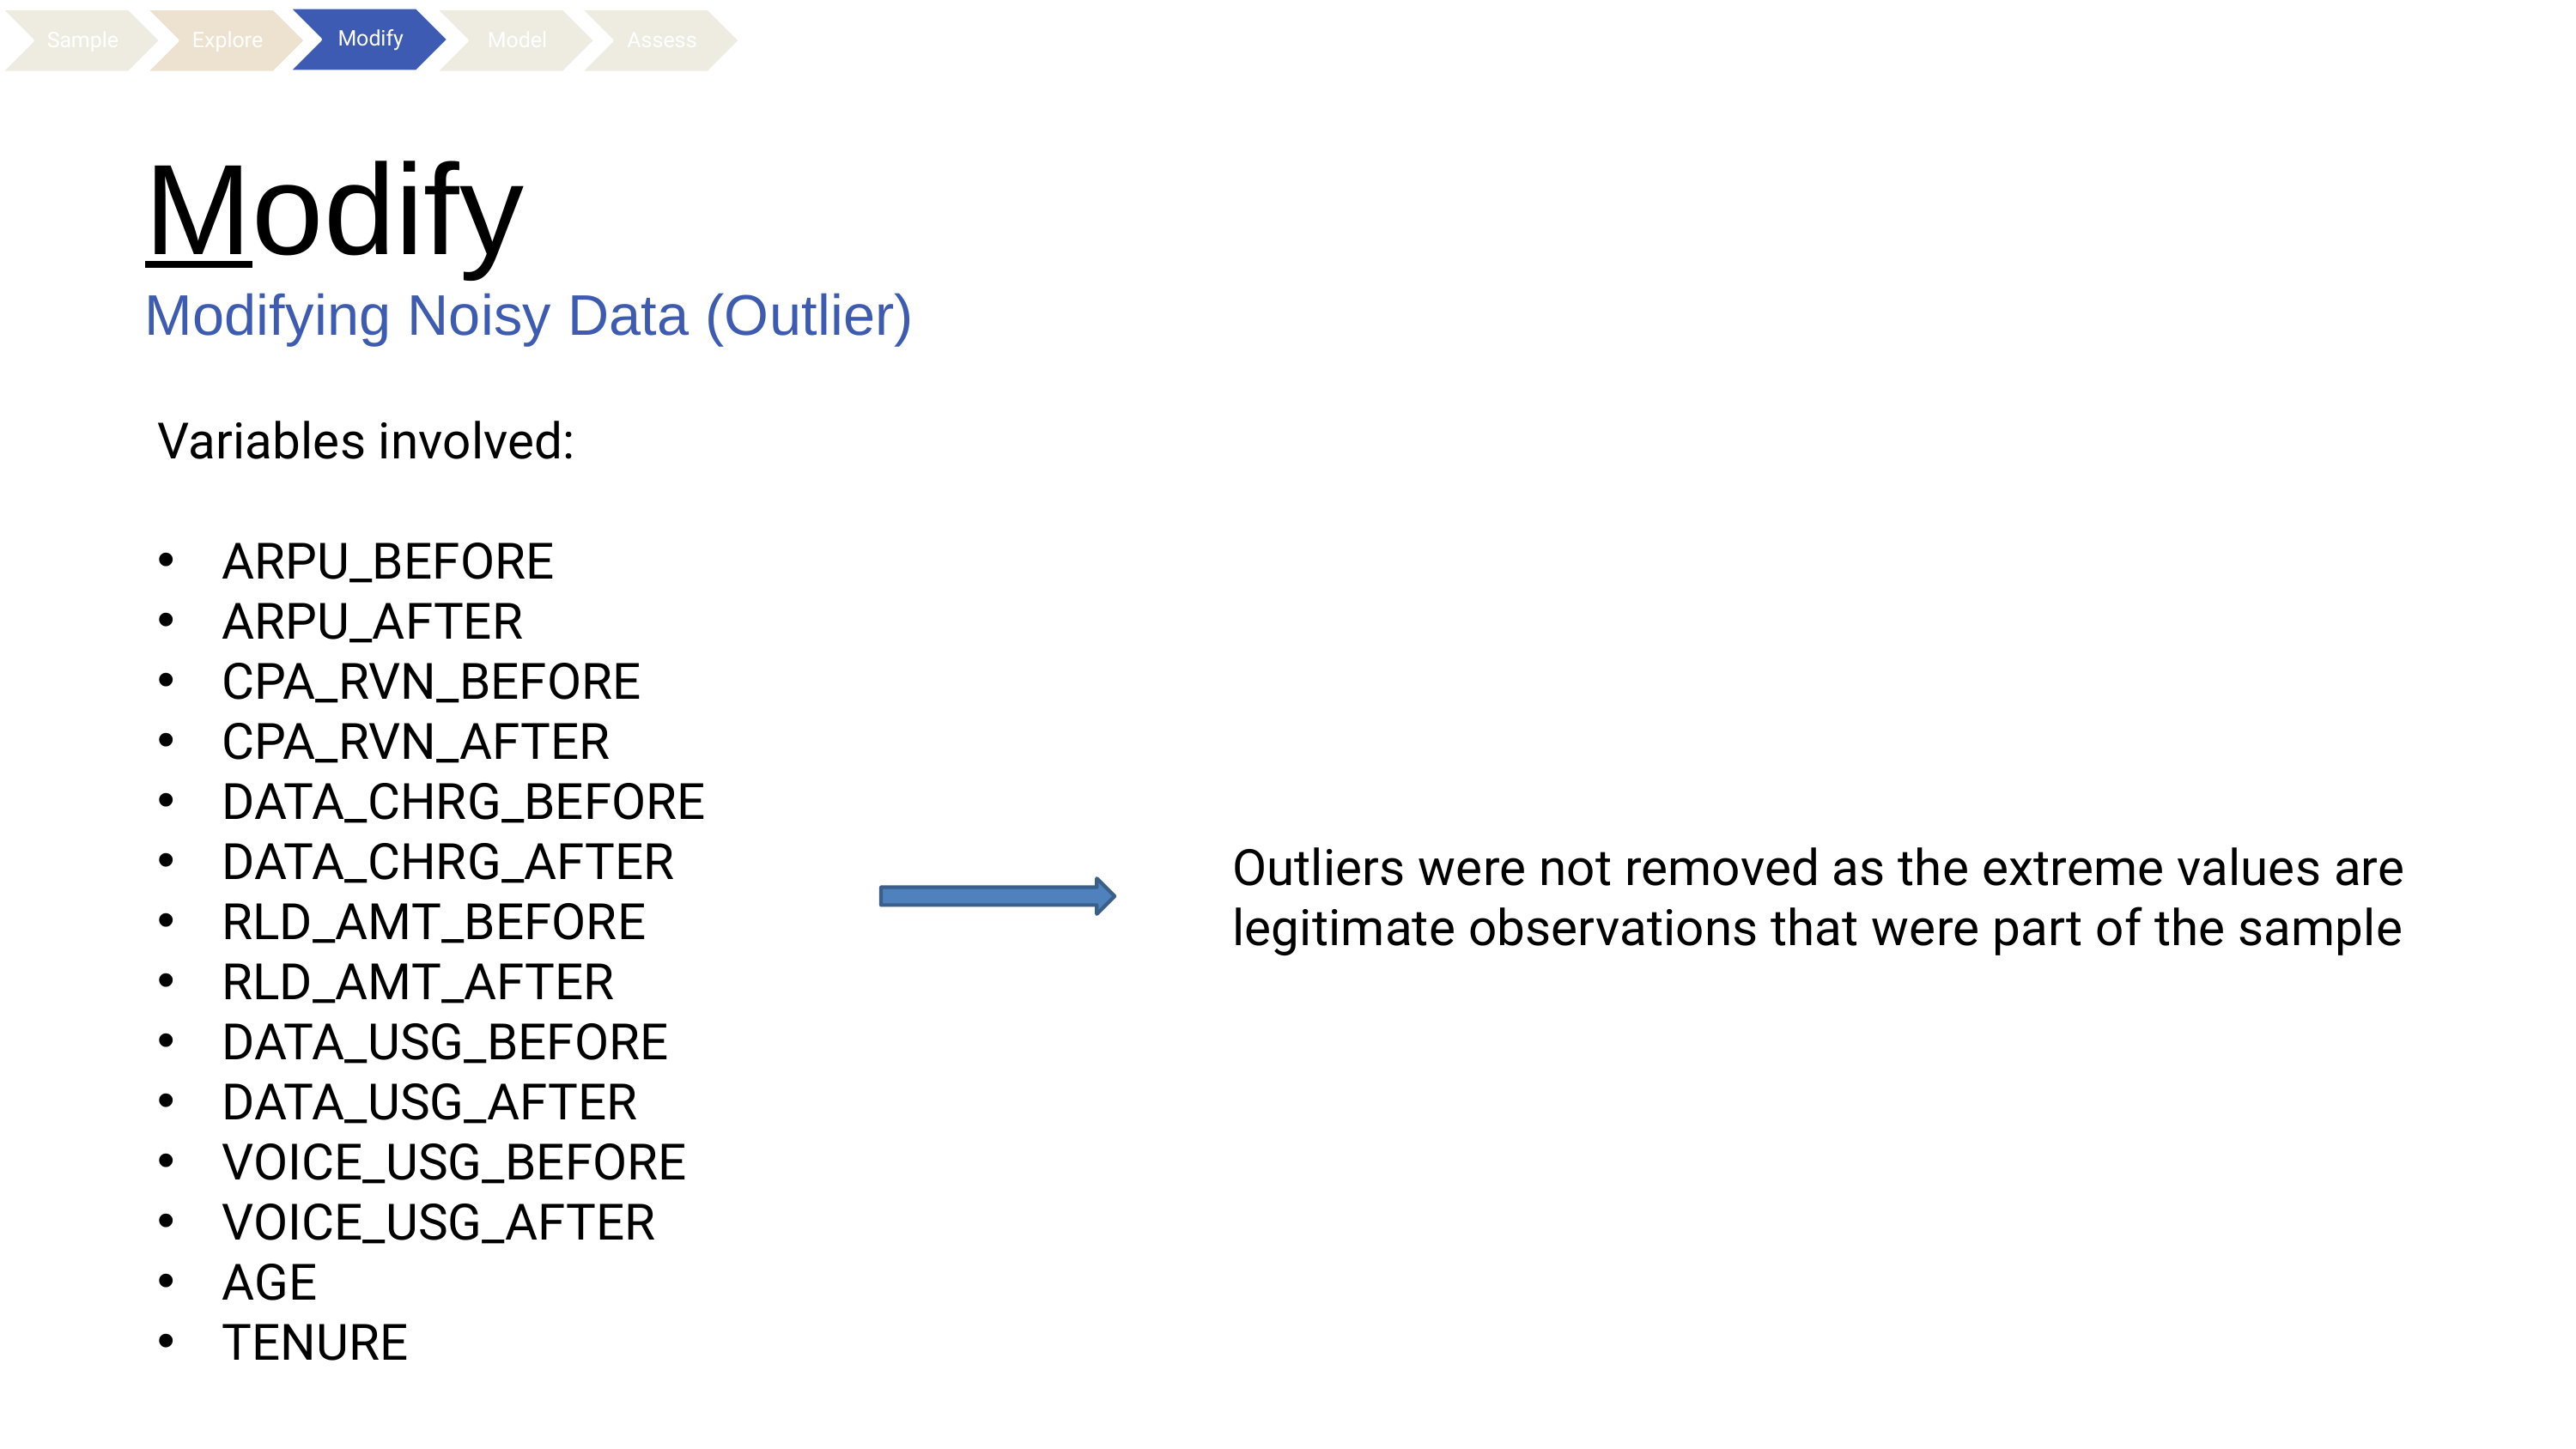

Sample
Explore
Modify
Model
Assess
Modify

Modifying Noisy Data (Outlier)
Variables involved:

ARPU_BEFORE
ARPU_AFTER
CPA_RVN_BEFORE
CPA_RVN_AFTER
DATA_CHRG_BEFORE
DATA_CHRG_AFTER
RLD_AMT_BEFORE
RLD_AMT_AFTER
DATA_USG_BEFORE
DATA_USG_AFTER
VOICE_USG_BEFORE
VOICE_USG_AFTER
AGE
TENURE
Outliers were not removed as the extreme values are legitimate observations that were part of the sample